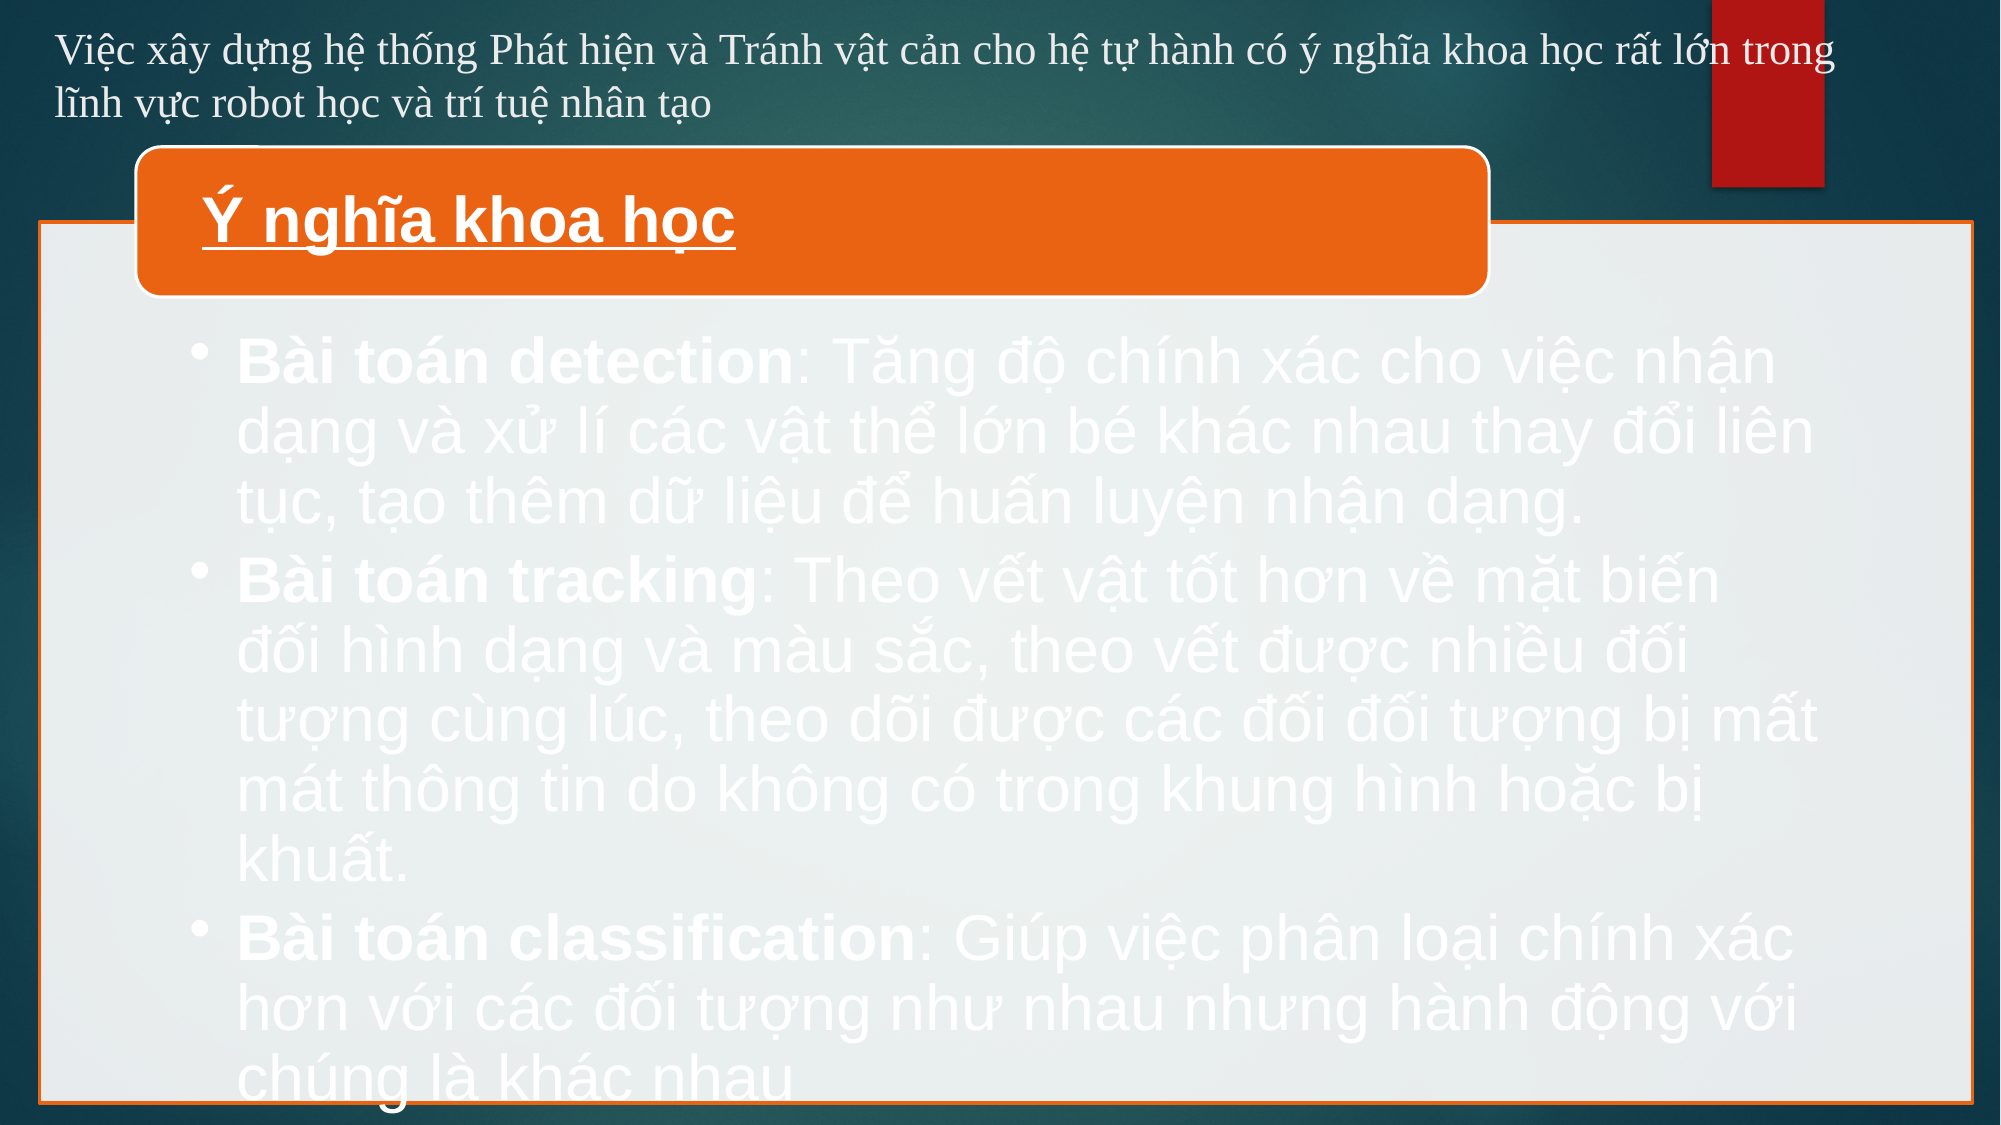

Việc xây dựng hệ thống Phát hiện và Tránh vật cản cho hệ tự hành có ý nghĩa khoa học rất lớn trong lĩnh vực robot học và trí tuệ nhân tạo
Bài toán detection: Tăng độ chính xác cho việc nhận dạng và xử lí các vật thể lớn bé khác nhau thay đổi liên tục, tạo thêm dữ liệu để huấn luyện nhận dạng.
Bài toán tracking: Theo vết vật tốt hơn về mặt biến đối hình dạng và màu sắc, theo vết được nhiều đối tượng cùng lúc, theo dõi được các đối đối tượng bị mất mát thông tin do không có trong khung hình hoặc bị khuất.
Bài toán classification: Giúp việc phân loại chính xác hơn với các đối tượng như nhau nhưng hành động với chúng là khác nhau
Ý nghĩa khoa học